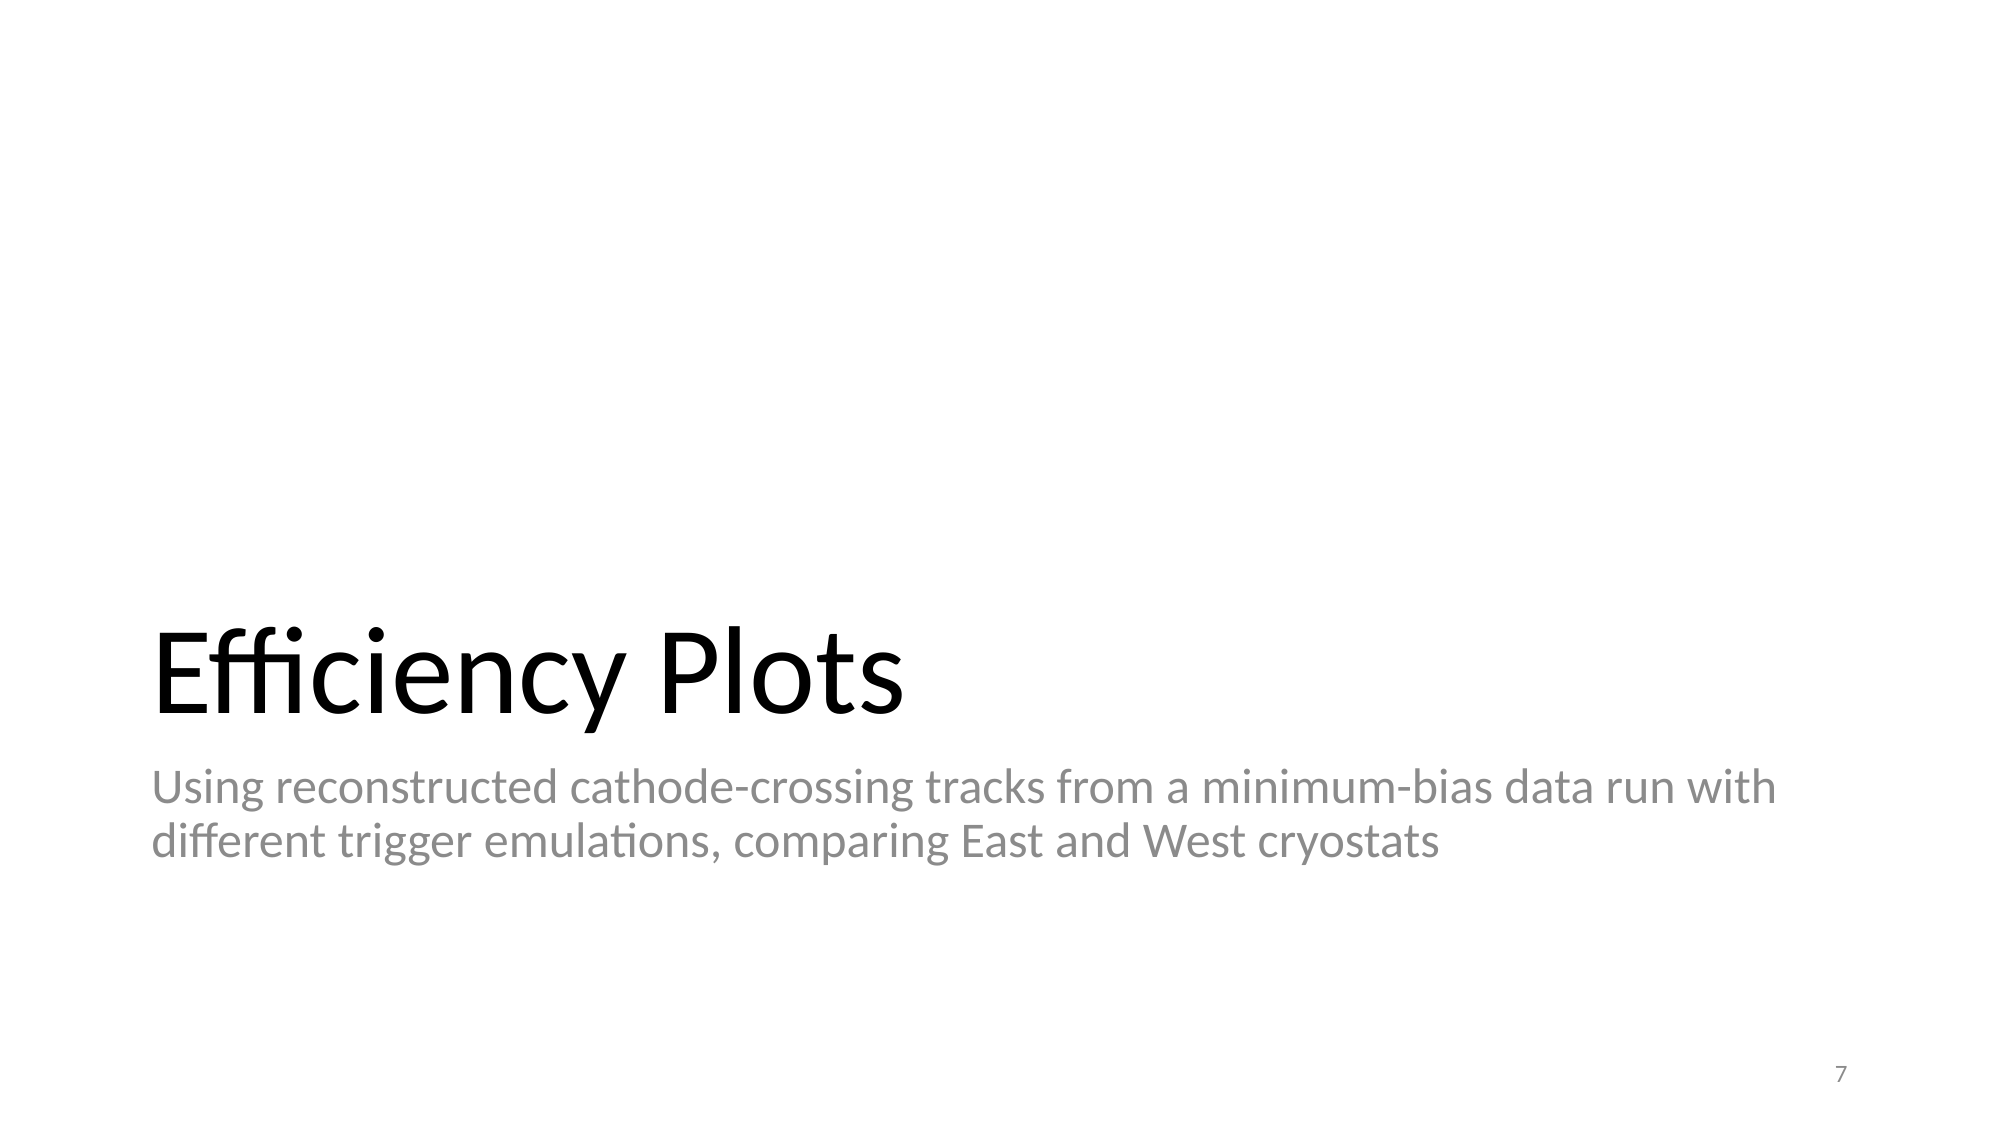

# Efficiency Plots
Using reconstructed cathode-crossing tracks from a minimum-bias data run with different trigger emulations, comparing East and West cryostats
7